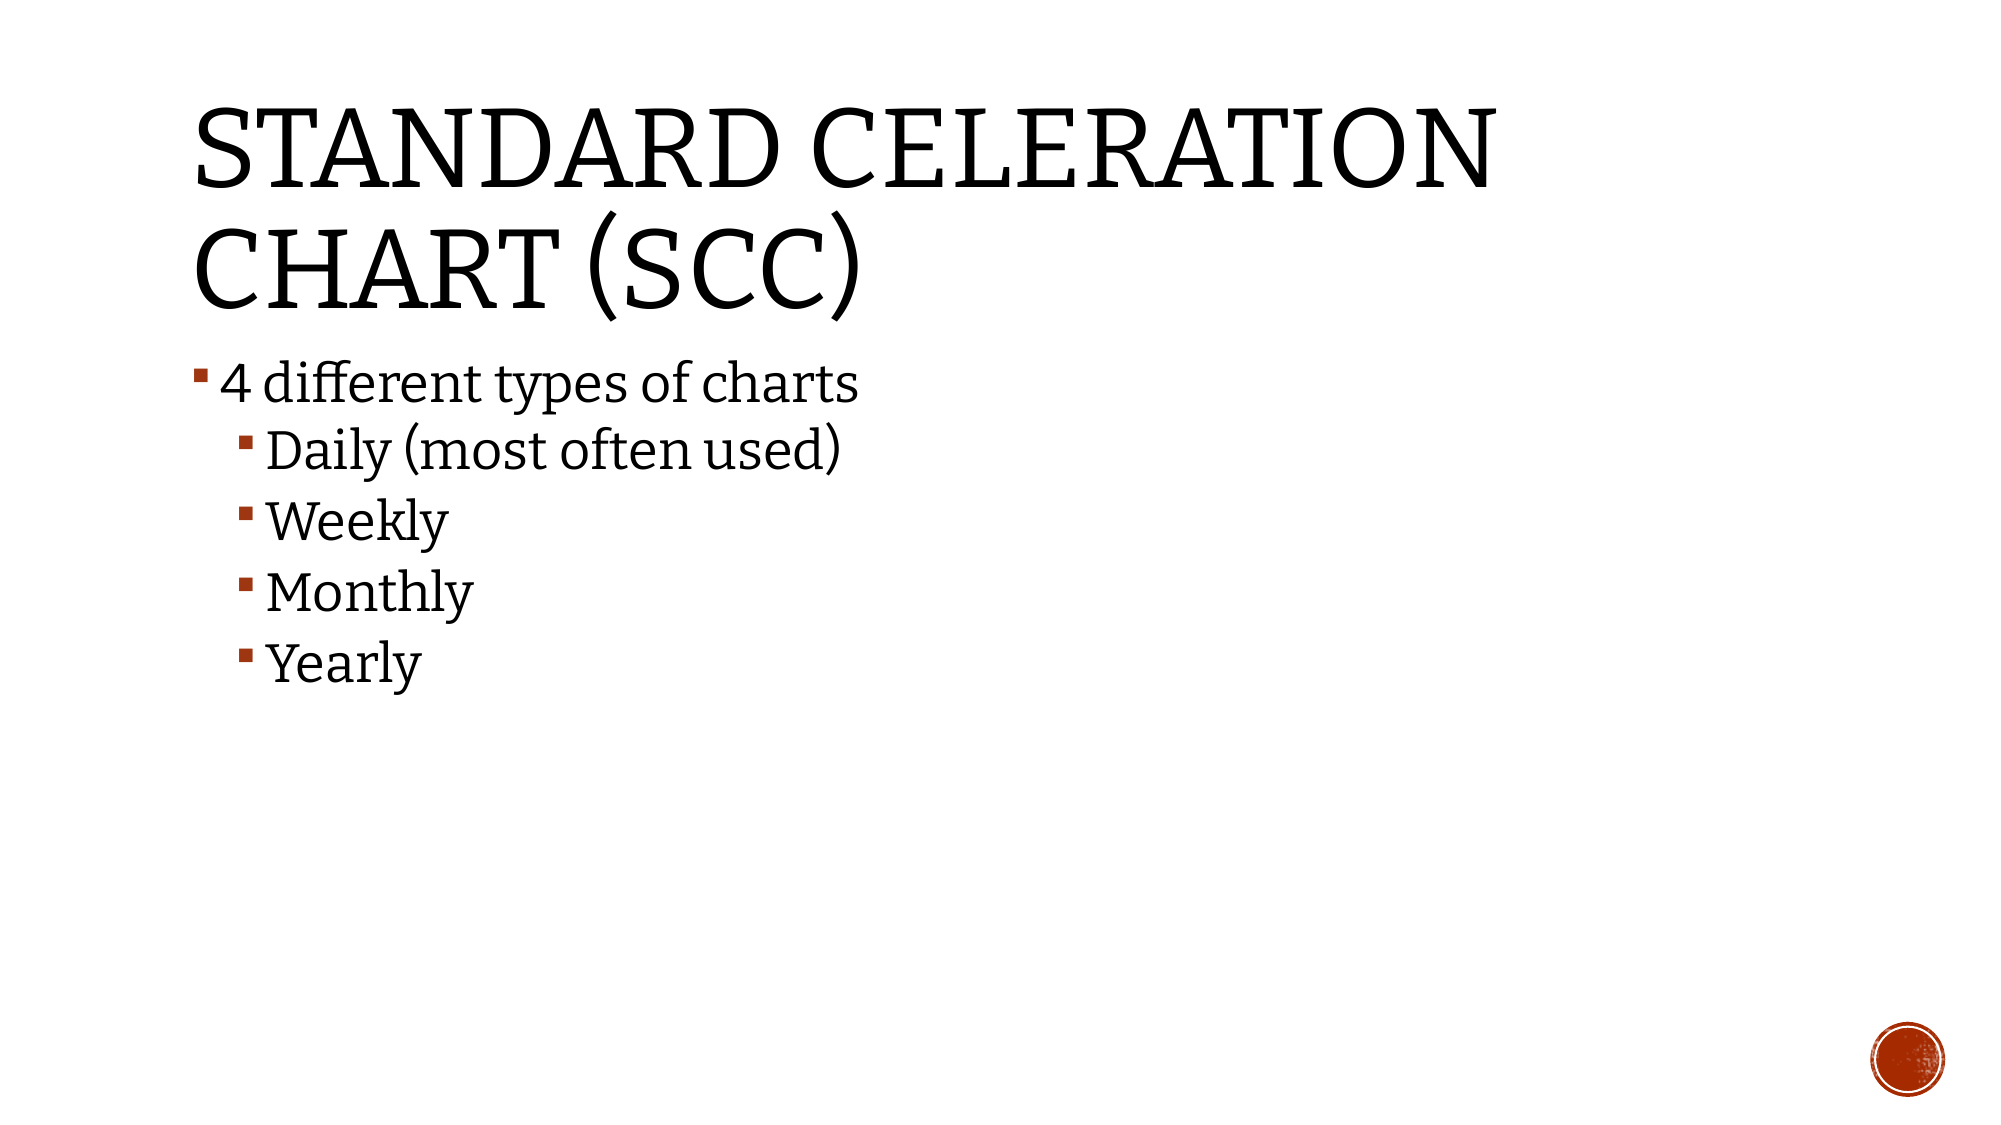

# Standard celeration chart (scc)
4 different types of charts
Daily (most often used)
Weekly
Monthly
Yearly